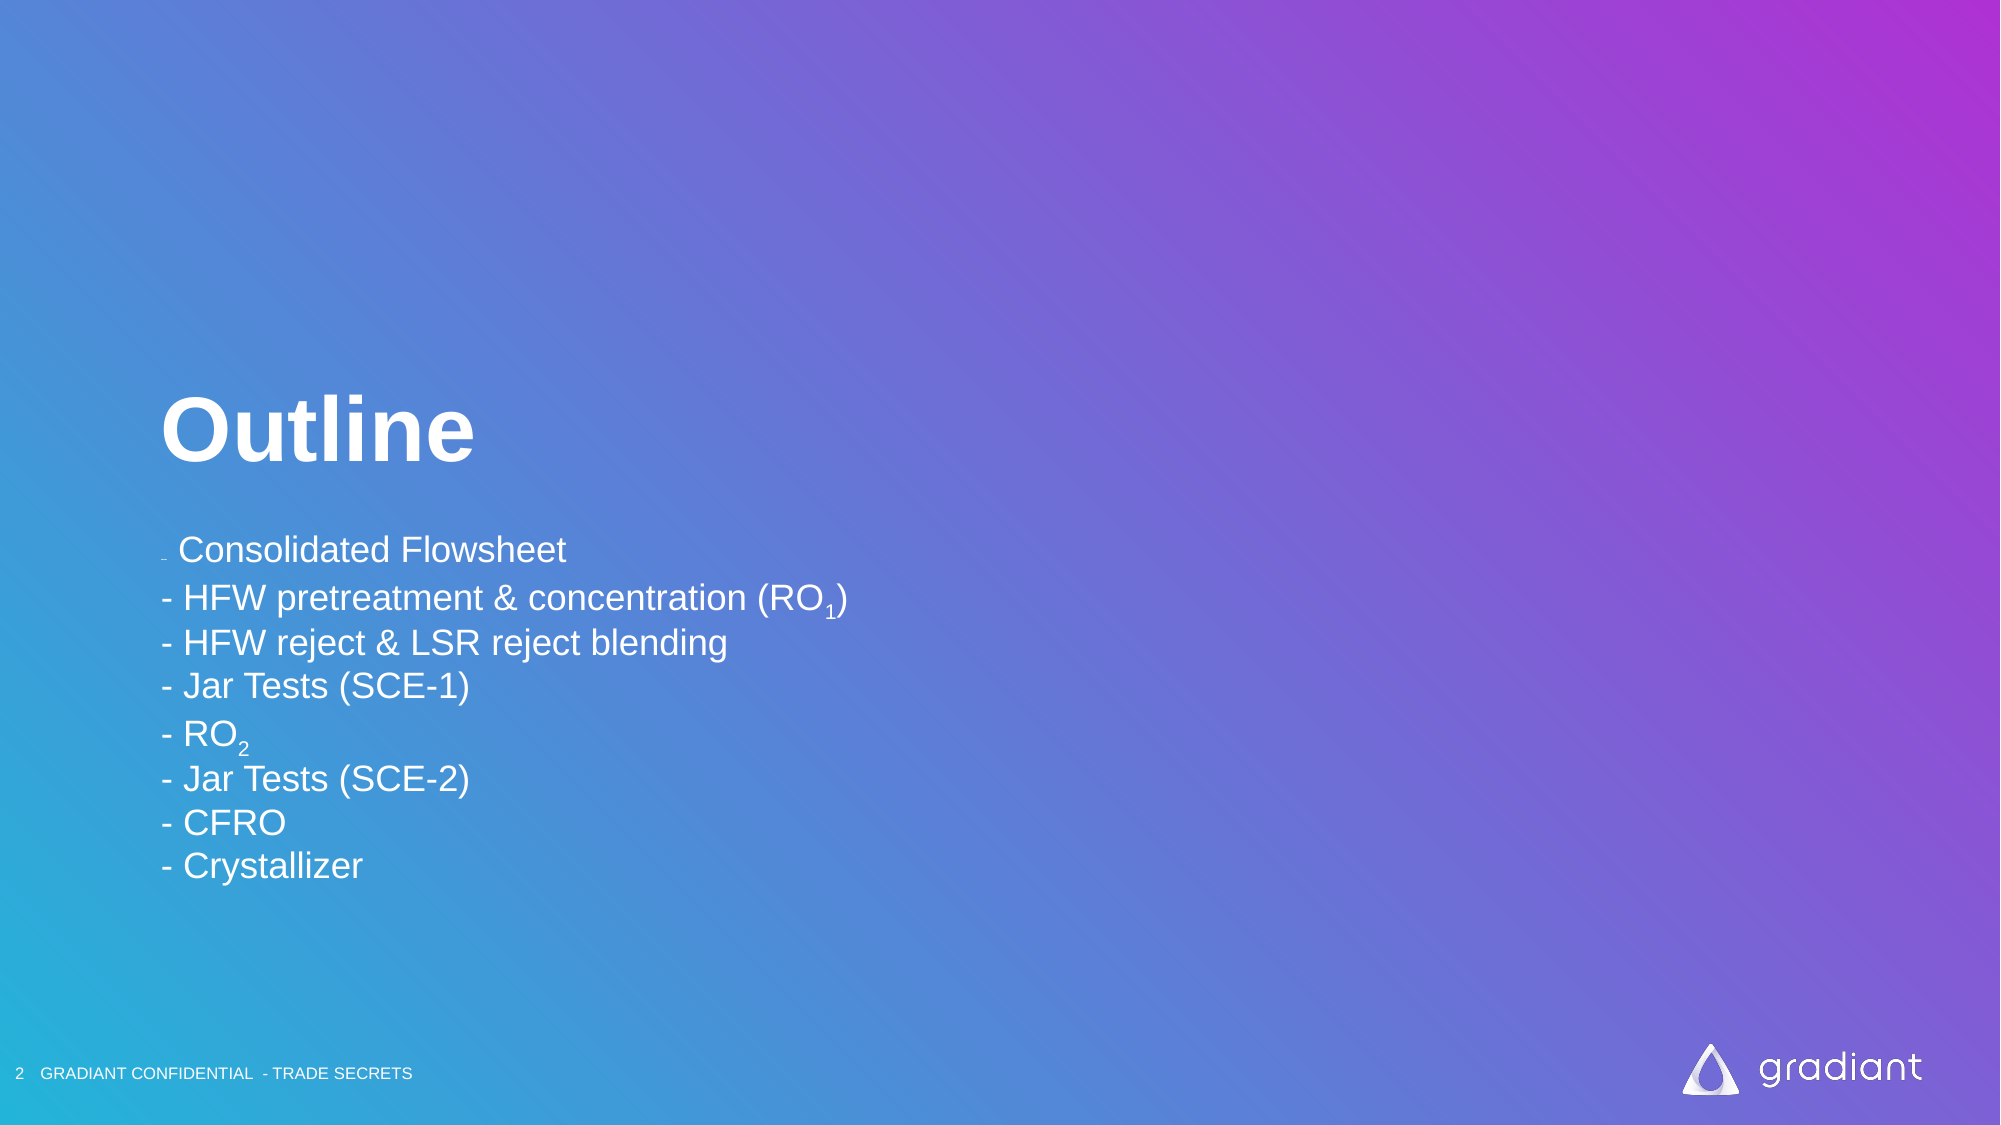

# Outline
--    Consolidated Flowsheet
- HFW pretreatment & concentration (RO1)
- HFW reject & LSR reject blending
- Jar Tests (SCE-1)
- RO2
- Jar Tests (SCE-2)
- CFRO
- Crystallizer

2
GRADIANT CONFIDENTIAL  - TRADE SECRETS